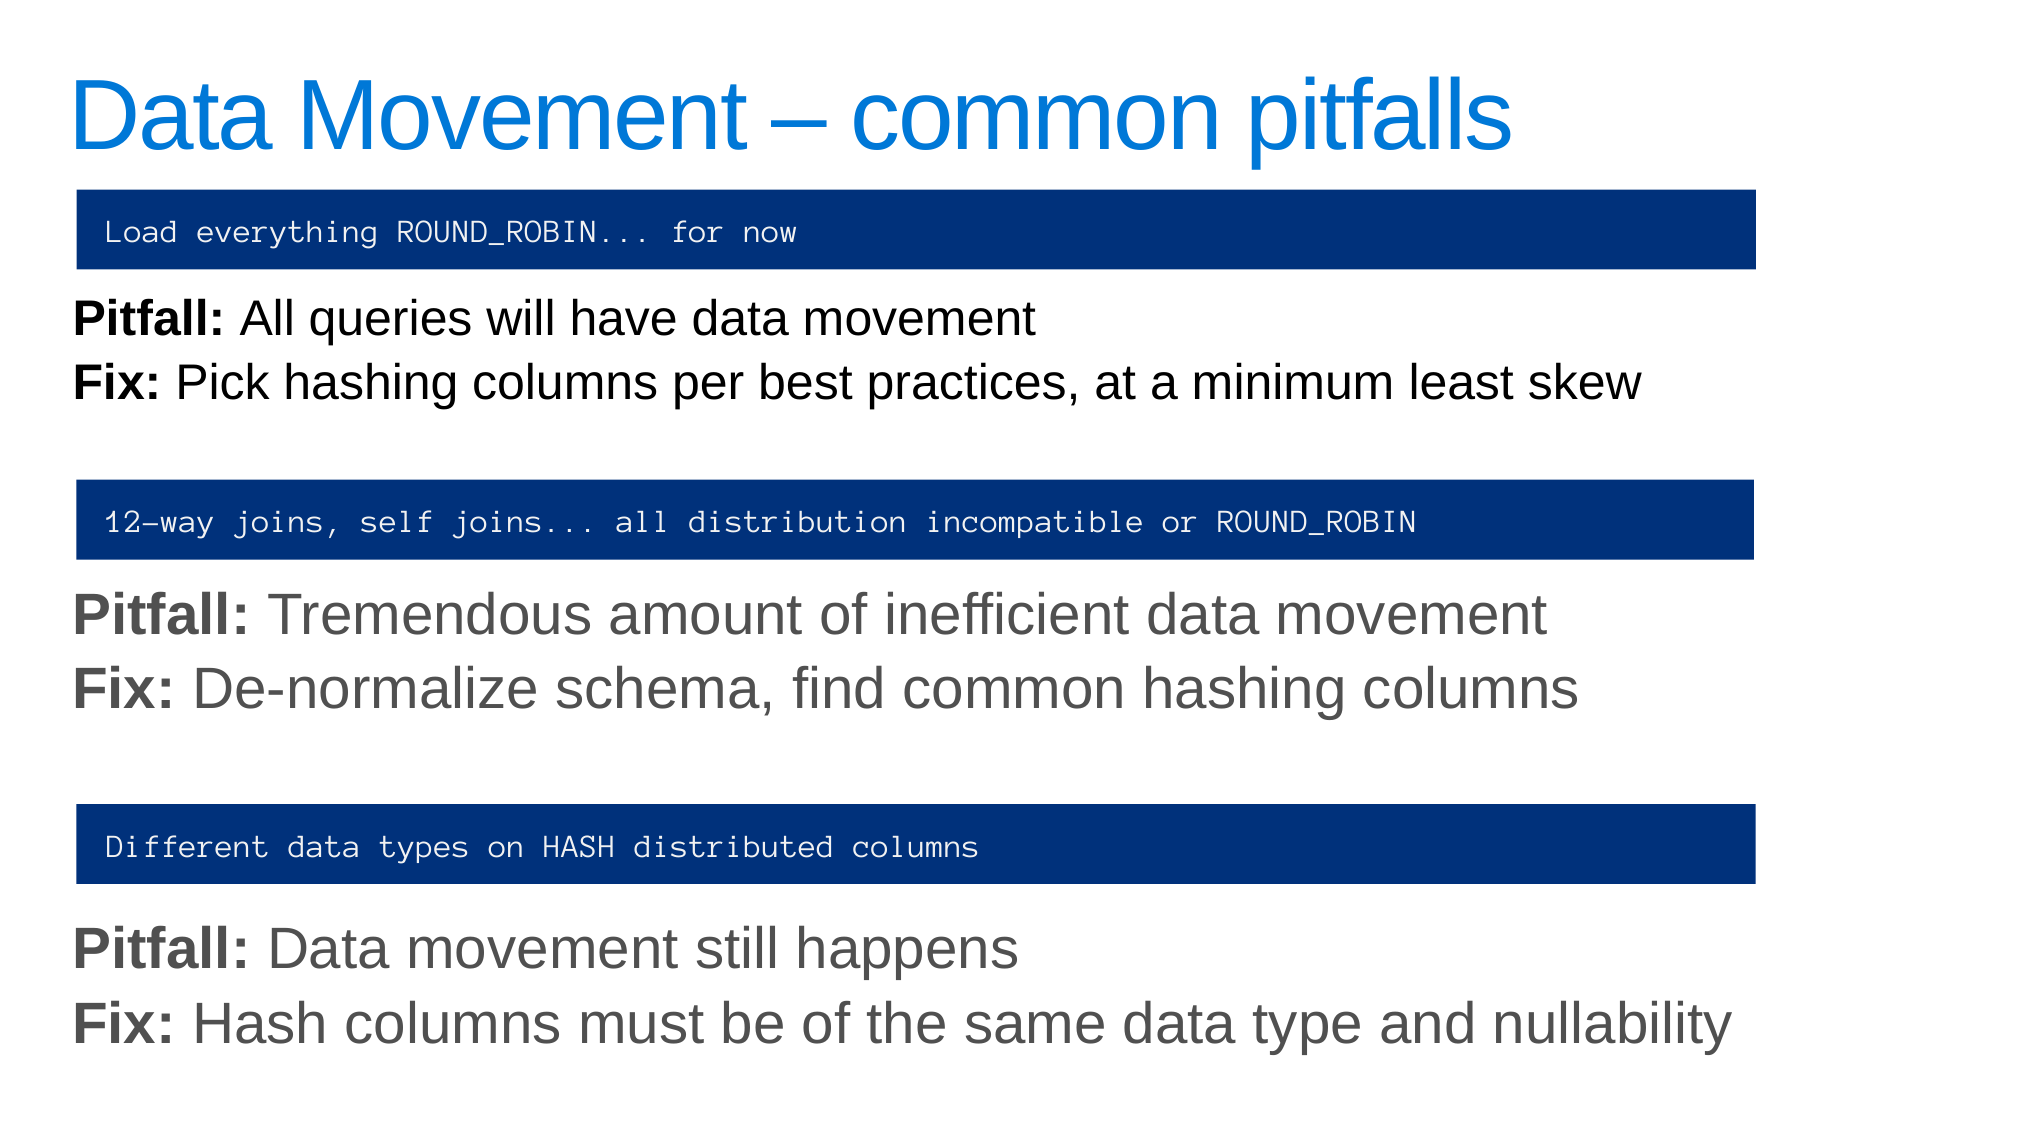

# Data Movement – common pitfalls
Load everything ROUND_ROBIN... for now
Pitfall: All queries will have data movement
Fix: Pick hashing columns per best practices, at a minimum least skew
12-way joins, self joins... all distribution incompatible or ROUND_ROBIN
Pitfall: Tremendous amount of inefficient data movement
Fix: De-normalize schema, find common hashing columns
Different data types on HASH distributed columns
Pitfall: Data movement still happens
Fix: Hash columns must be of the same data type and nullability